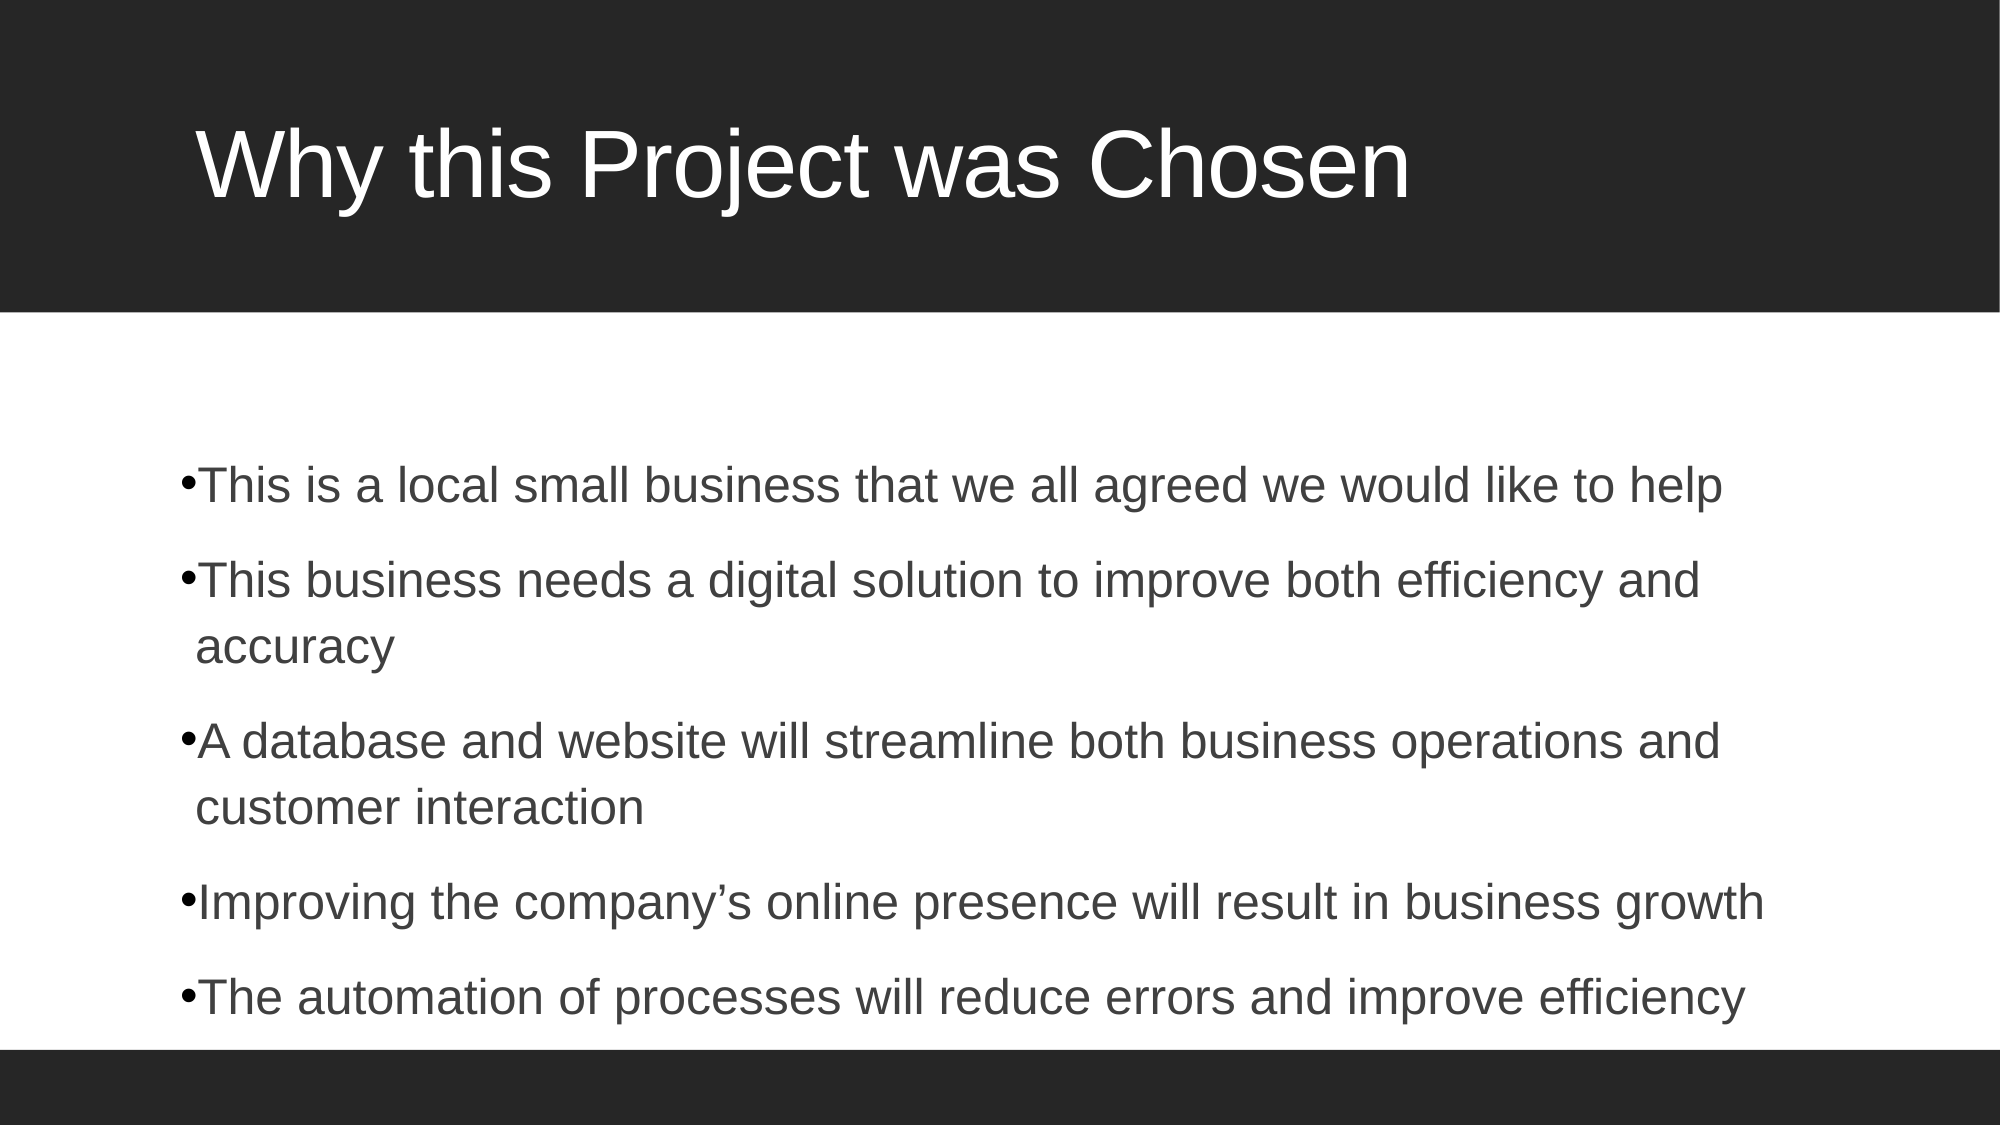

# Why this Project was Chosen
This is a local small business that we all agreed we would like to help
This business needs a digital solution to improve both efficiency and accuracy
A database and website will streamline both business operations and customer interaction
Improving the company’s online presence will result in business growth
The automation of processes will reduce errors and improve efficiency